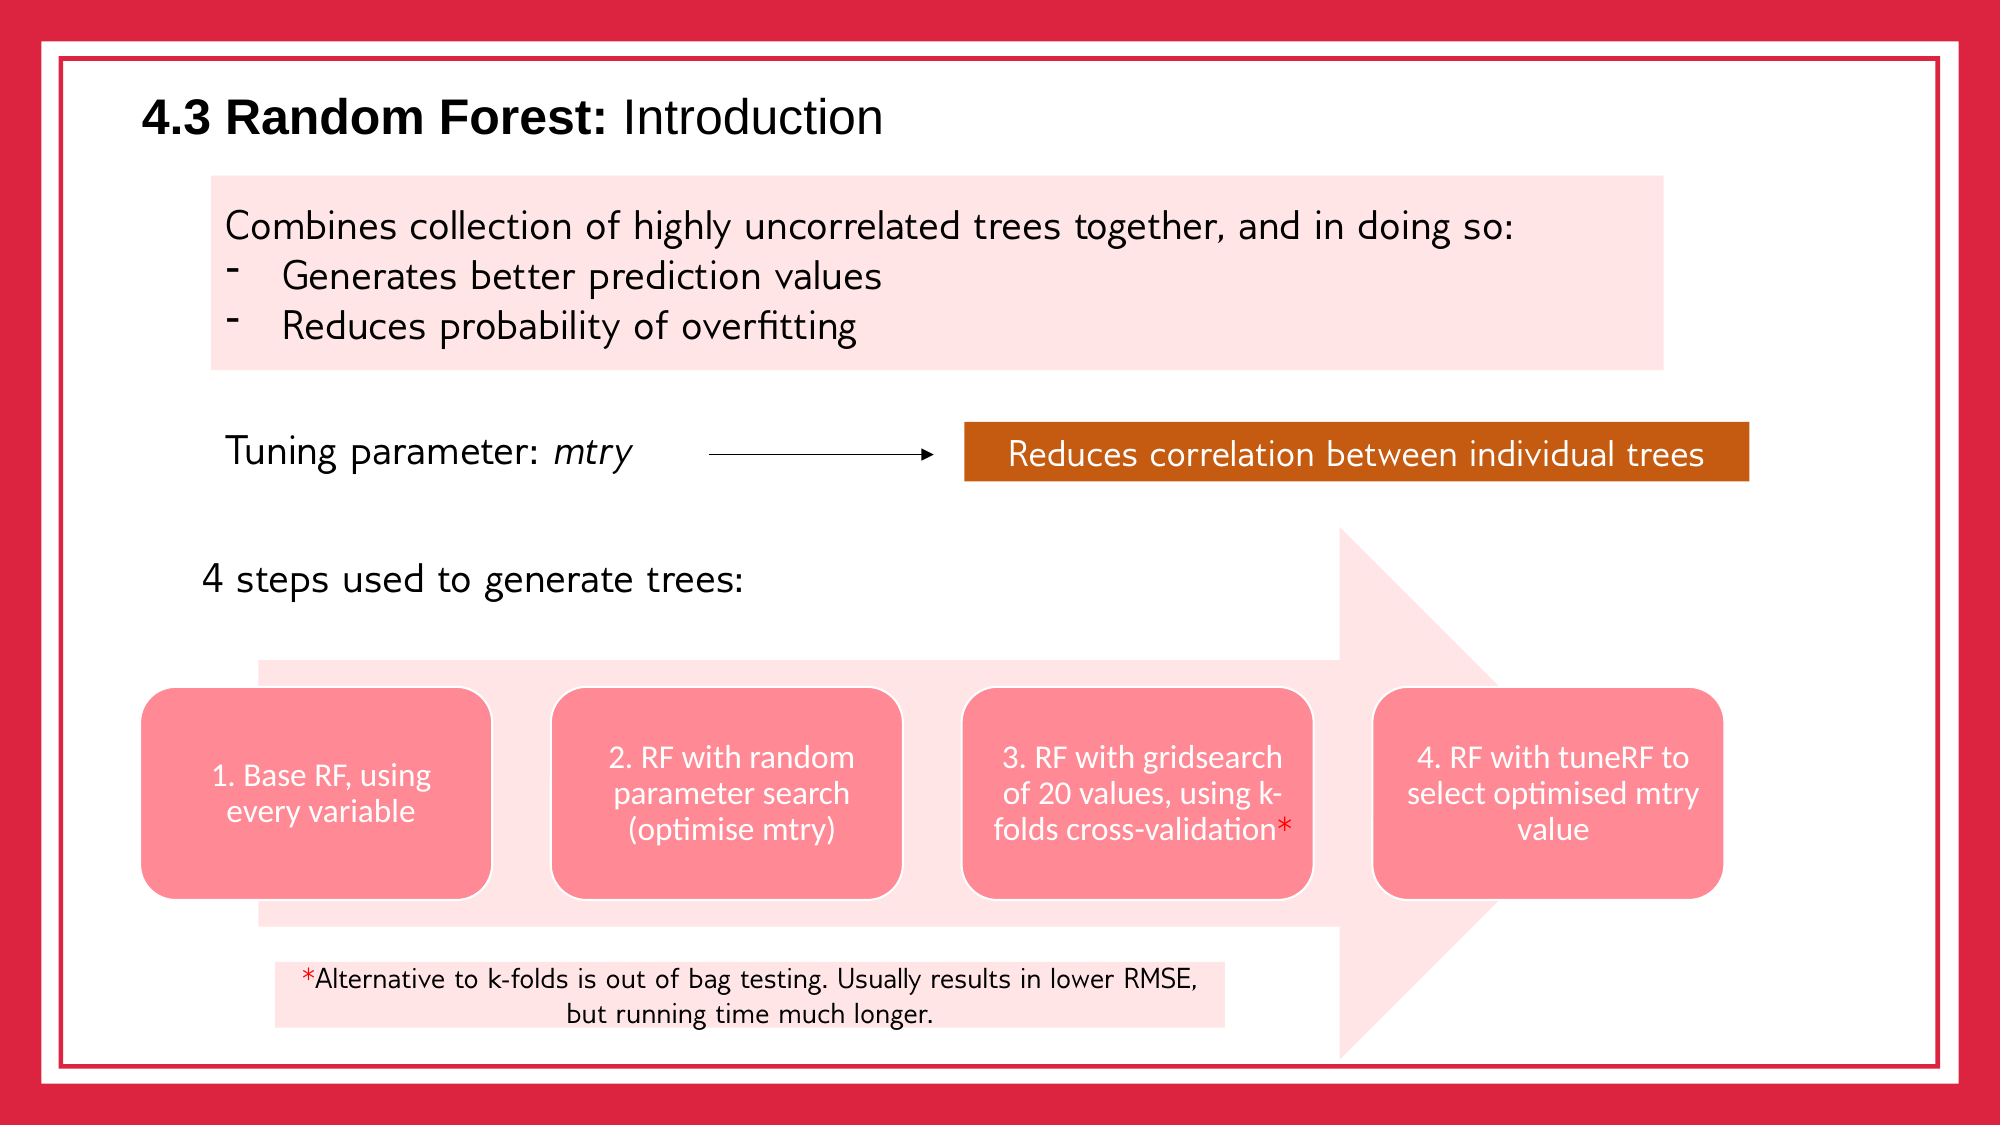

4.3 Random Forest: Introduction

Combines collection of highly uncorrelated trees together, and in doing so:
Generates better prediction values
Reduces probability of overfitting

Tuning parameter: mtry
Reduces correlation between individual trees
1. Base RF, using every variable
2. RF with random parameter search (optimise mtry)
3. RF with gridsearch of 20 values, using k-folds cross-validation*
4. RF with tuneRF to select optimised mtry value
4 steps used to generate trees:
*Alternative to k-folds is out of bag testing. Usually results in lower RMSE, but running time much longer.